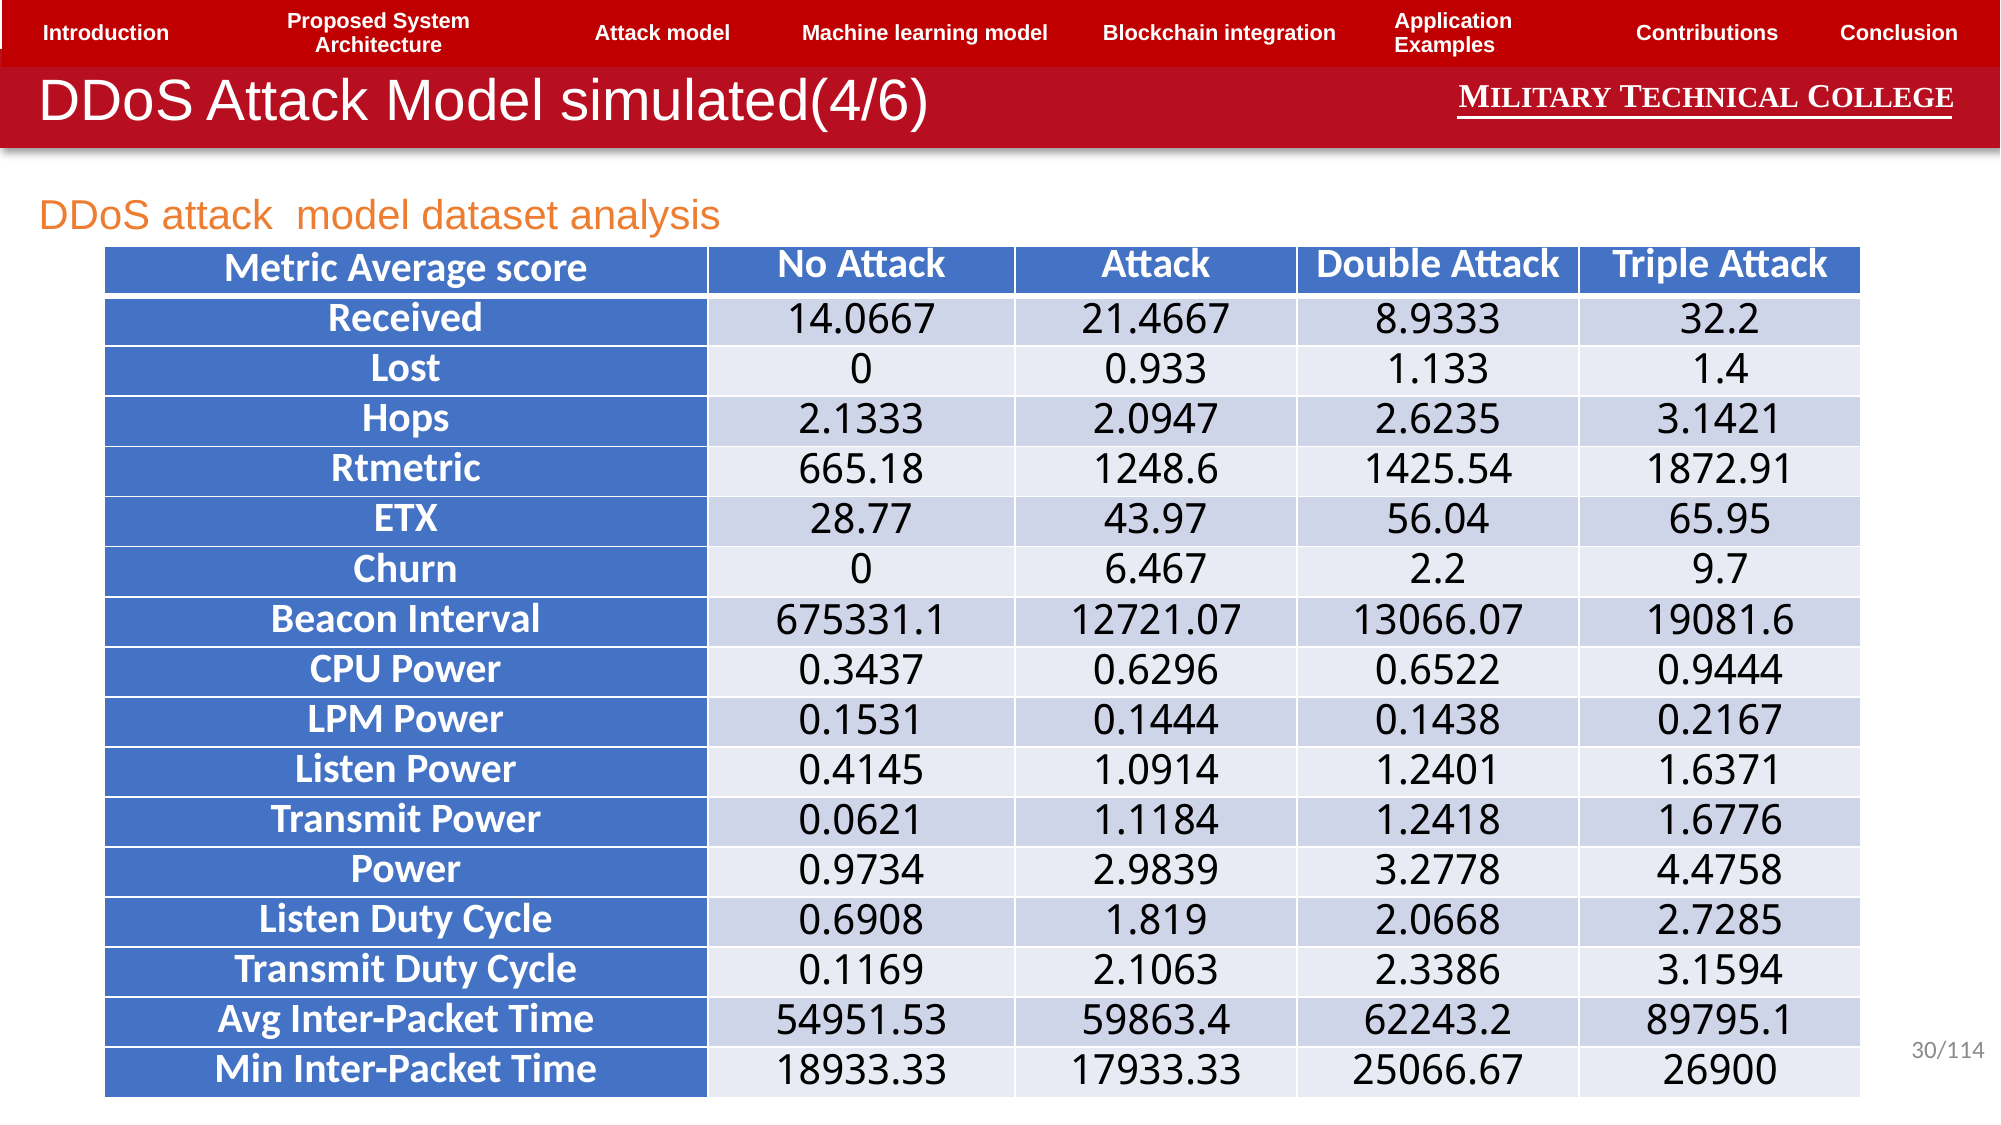

| Introduction | Proposed System Architecture | Attack model | Machine learning model | Blockchain integration | Application Examples | Contributions | Conclusion |
| --- | --- | --- | --- | --- | --- | --- | --- |

DDoS Attack Model simulated(4/6)
MILITARY TECHNICAL COLLEGE
DDoS attack  model dataset analysis
| Metric Average score | No Attack | Attack | Double Attack | Triple Attack |
| --- | --- | --- | --- | --- |
| Received | 14.0667 | 21.4667 | 8.9333 | 32.2 |
| Lost | 0 | 0.933 | 1.133 | 1.4 |
| Hops | 2.1333 | 2.0947 | 2.6235 | 3.1421 |
| Rtmetric | 665.18 | 1248.6 | 1425.54 | 1872.91 |
| ETX | 28.77 | 43.97 | 56.04 | 65.95 |
| Churn | 0 | 6.467 | 2.2 | 9.7 |
| Beacon Interval | 675331.1 | 12721.07 | 13066.07 | 19081.6 |
| CPU Power | 0.3437 | 0.6296 | 0.6522 | 0.9444 |
| LPM Power | 0.1531 | 0.1444 | 0.1438 | 0.2167 |
| Listen Power | 0.4145 | 1.0914 | 1.2401 | 1.6371 |
| Transmit Power | 0.0621 | 1.1184 | 1.2418 | 1.6776 |
| Power | 0.9734 | 2.9839 | 3.2778 | 4.4758 |
| Listen Duty Cycle | 0.6908 | 1.819 | 2.0668 | 2.7285 |
| Transmit Duty Cycle | 0.1169 | 2.1063 | 2.3386 | 3.1594 |
| Avg Inter-Packet Time | 54951.53 | 59863.4 | 62243.2 | 89795.1 |
| Min Inter-Packet Time | 18933.33 | 17933.33 | 25066.67 | 26900 |